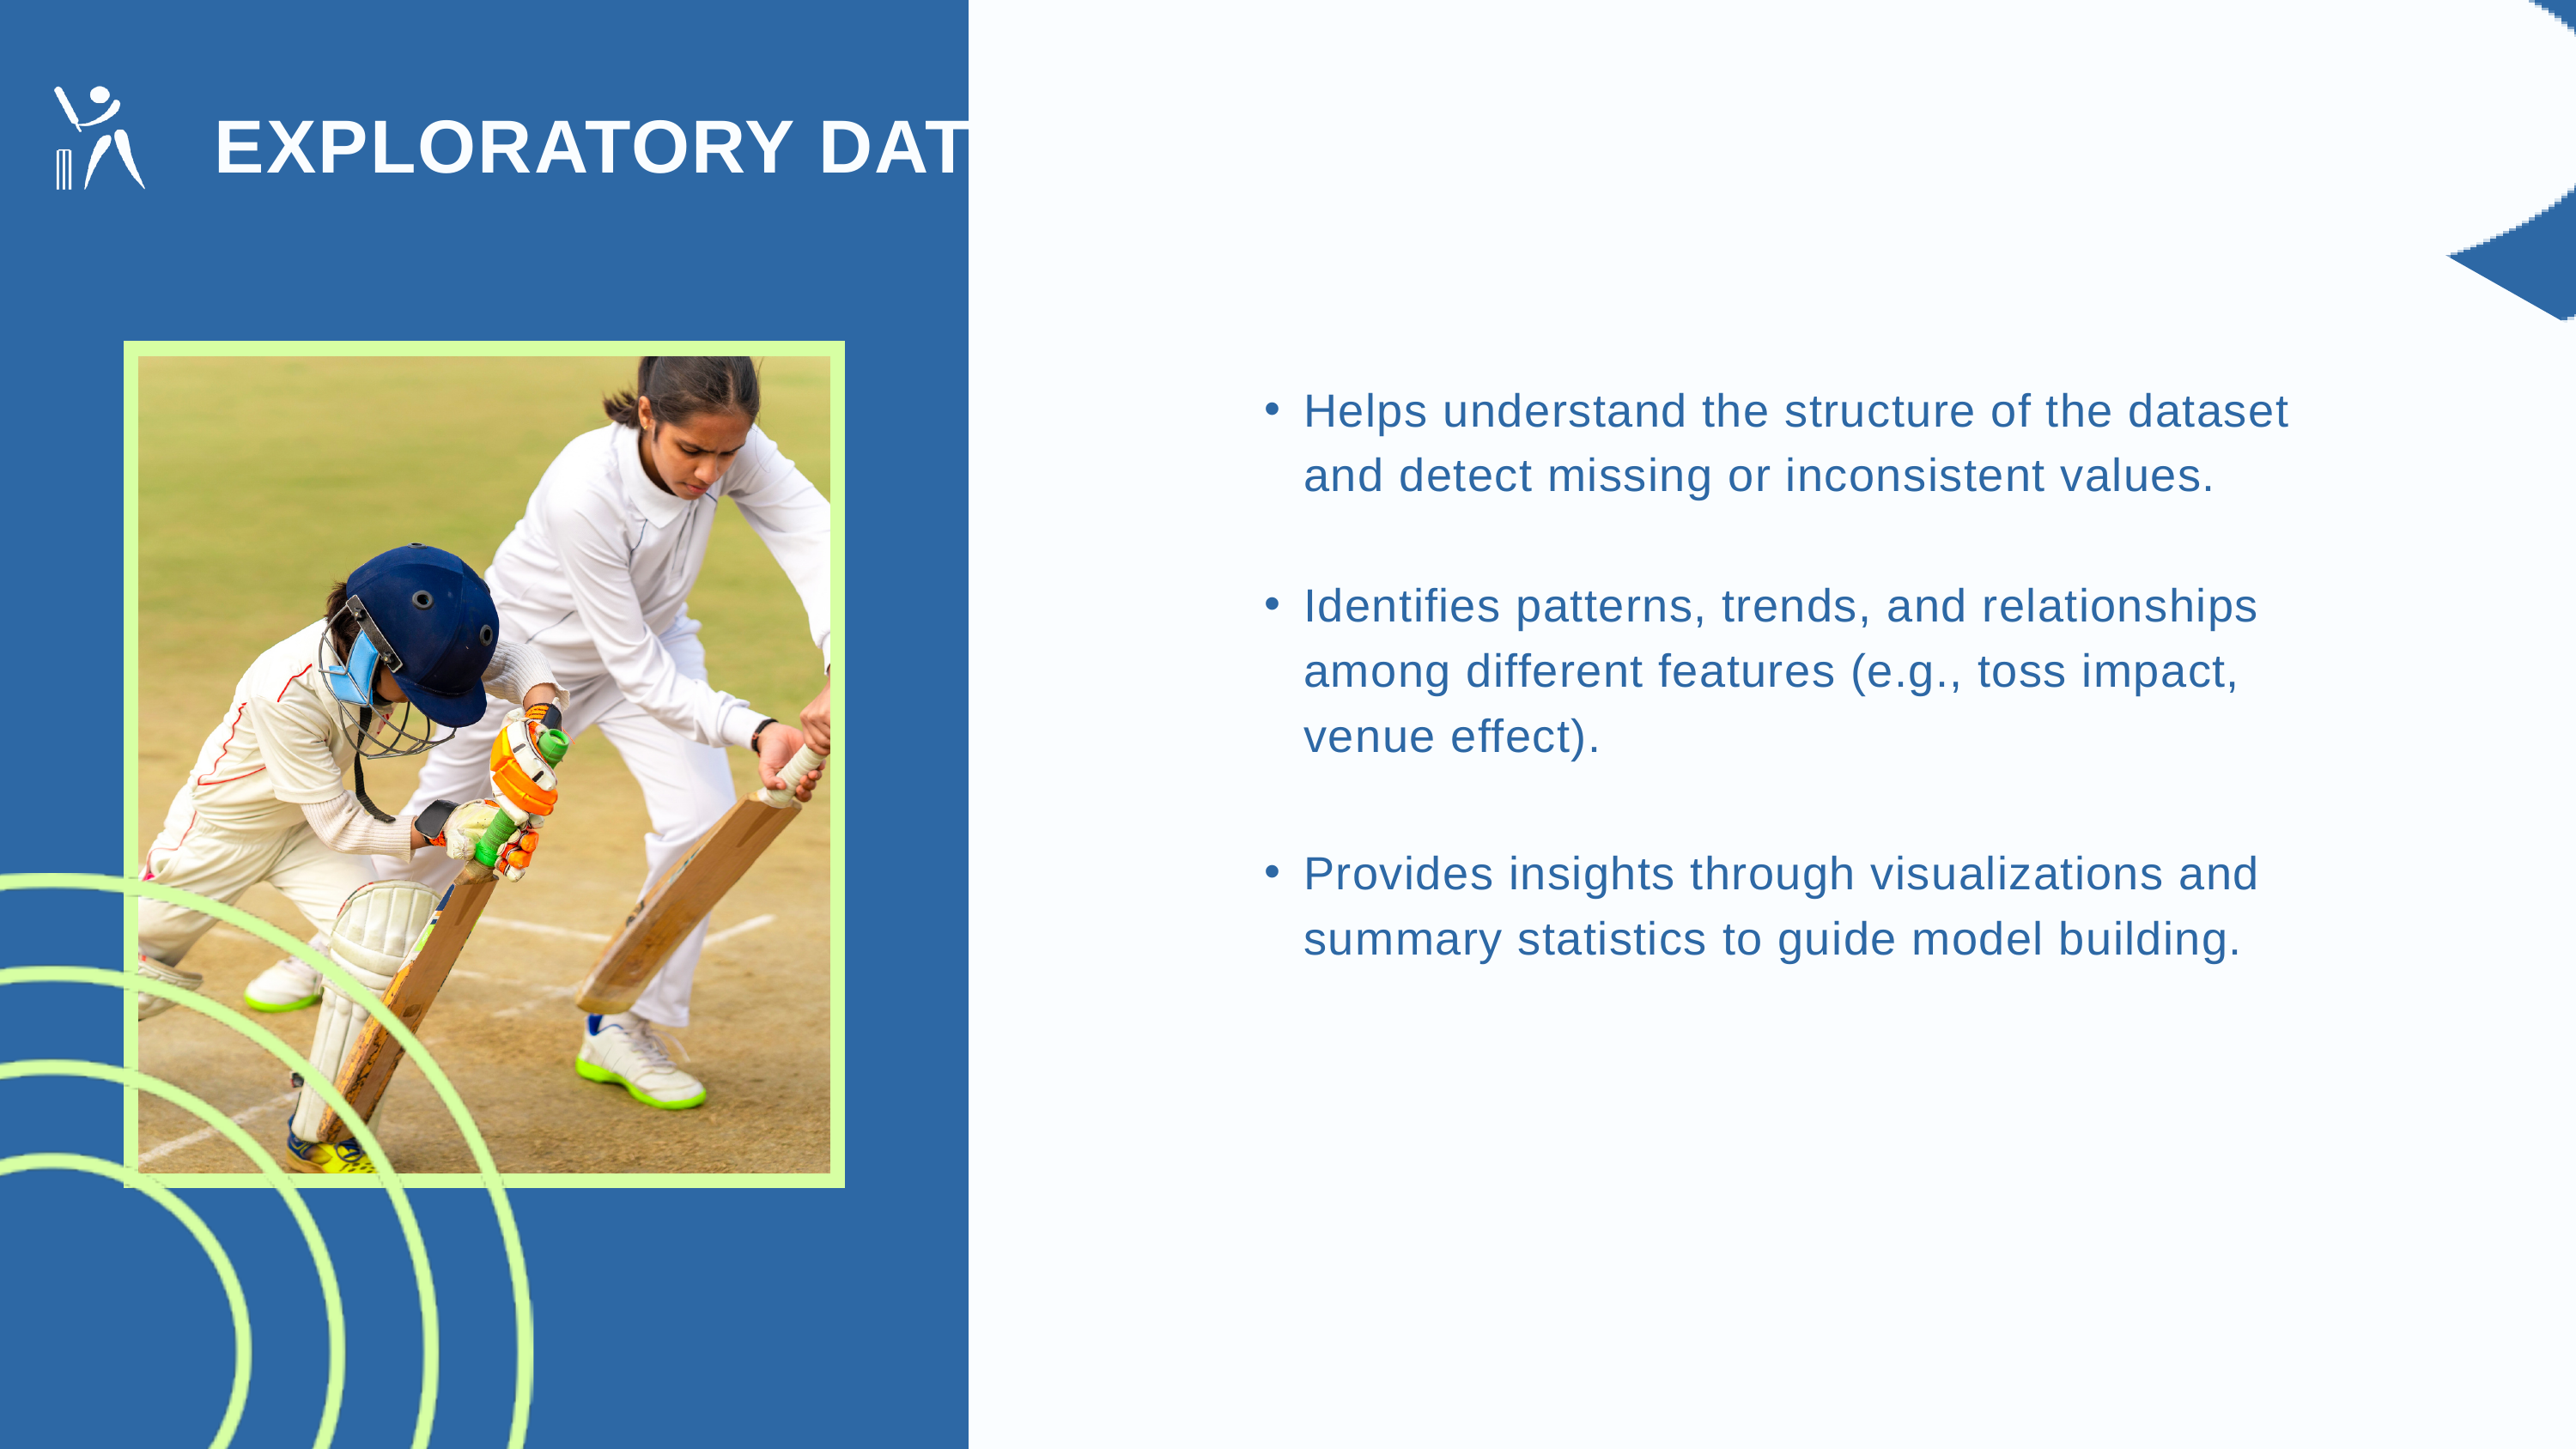

EXPLORATORY DATA ANALYSIS (EDA)

Helps understand the structure of the dataset and detect missing or inconsistent values.

Identifies patterns, trends, and relationships among different features (e.g., toss impact, venue effect).

Provides insights through visualizations and summary statistics to guide model building.